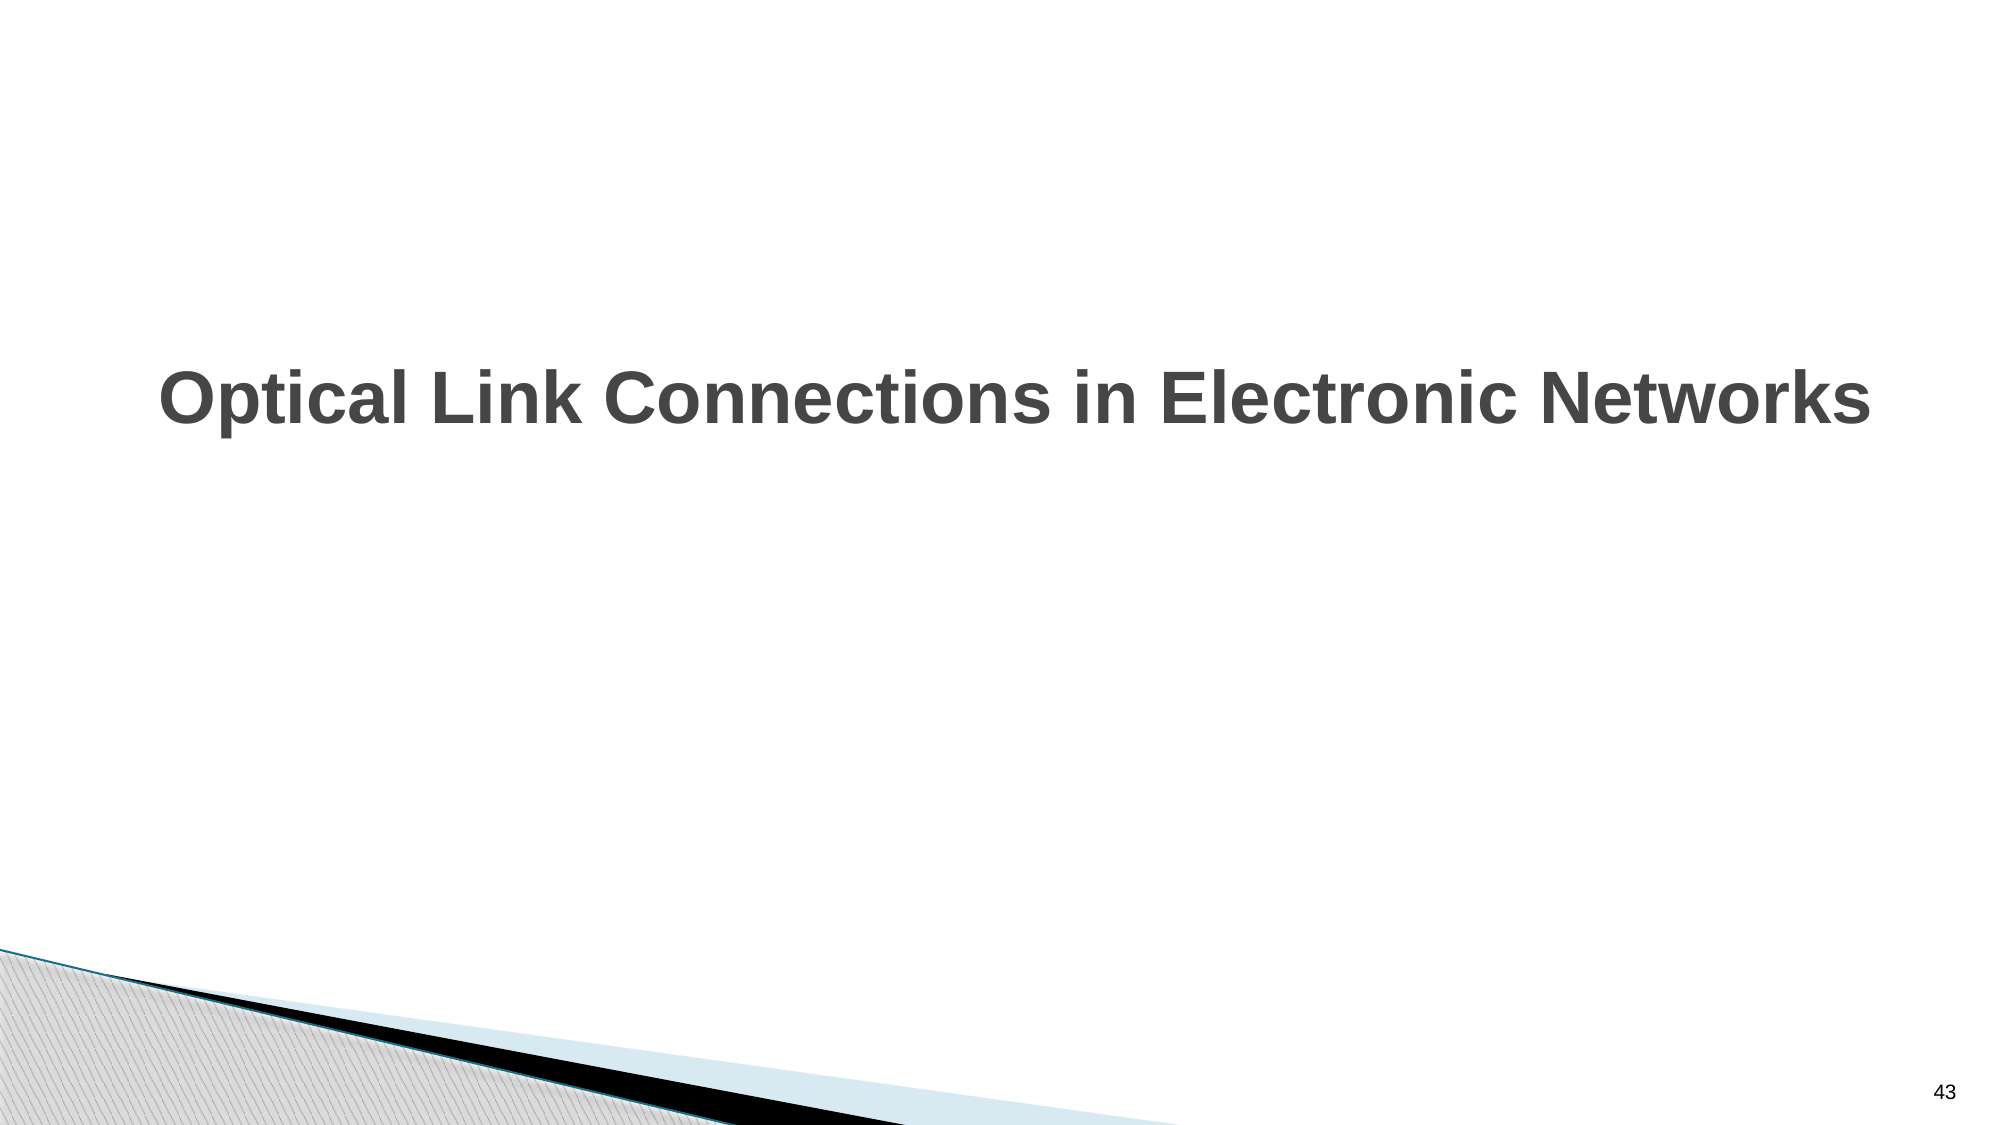

# Optical Link Connections in Electronic Networks
43